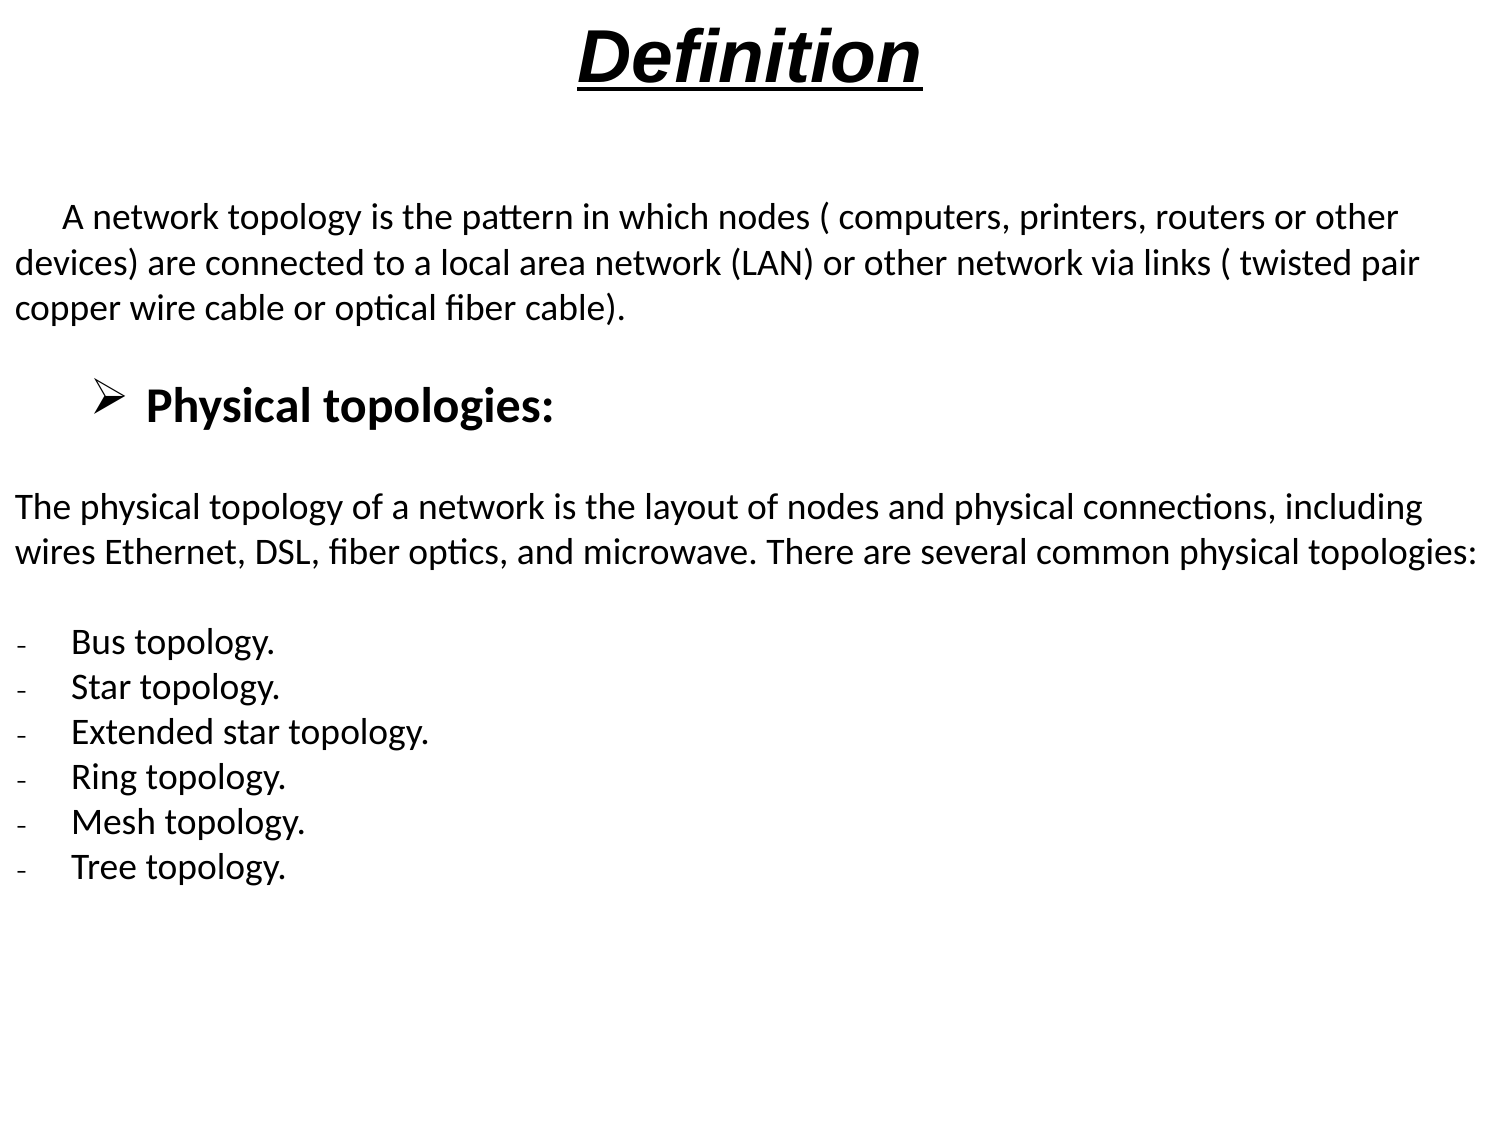

Definition

     A network topology is the pattern in which nodes ( computers, printers, routers or other devices) are connected to a local area network (LAN) or other network via links ( twisted pair copper wire cable or optical fiber cable).

Physical topologies:

The physical topology of a network is the layout of nodes and physical connections, including wires Ethernet, DSL, fiber optics, and microwave. There are several common physical topologies:

Bus topology.
Star topology.
Extended star topology.
Ring topology.
Mesh topology.
Tree topology.